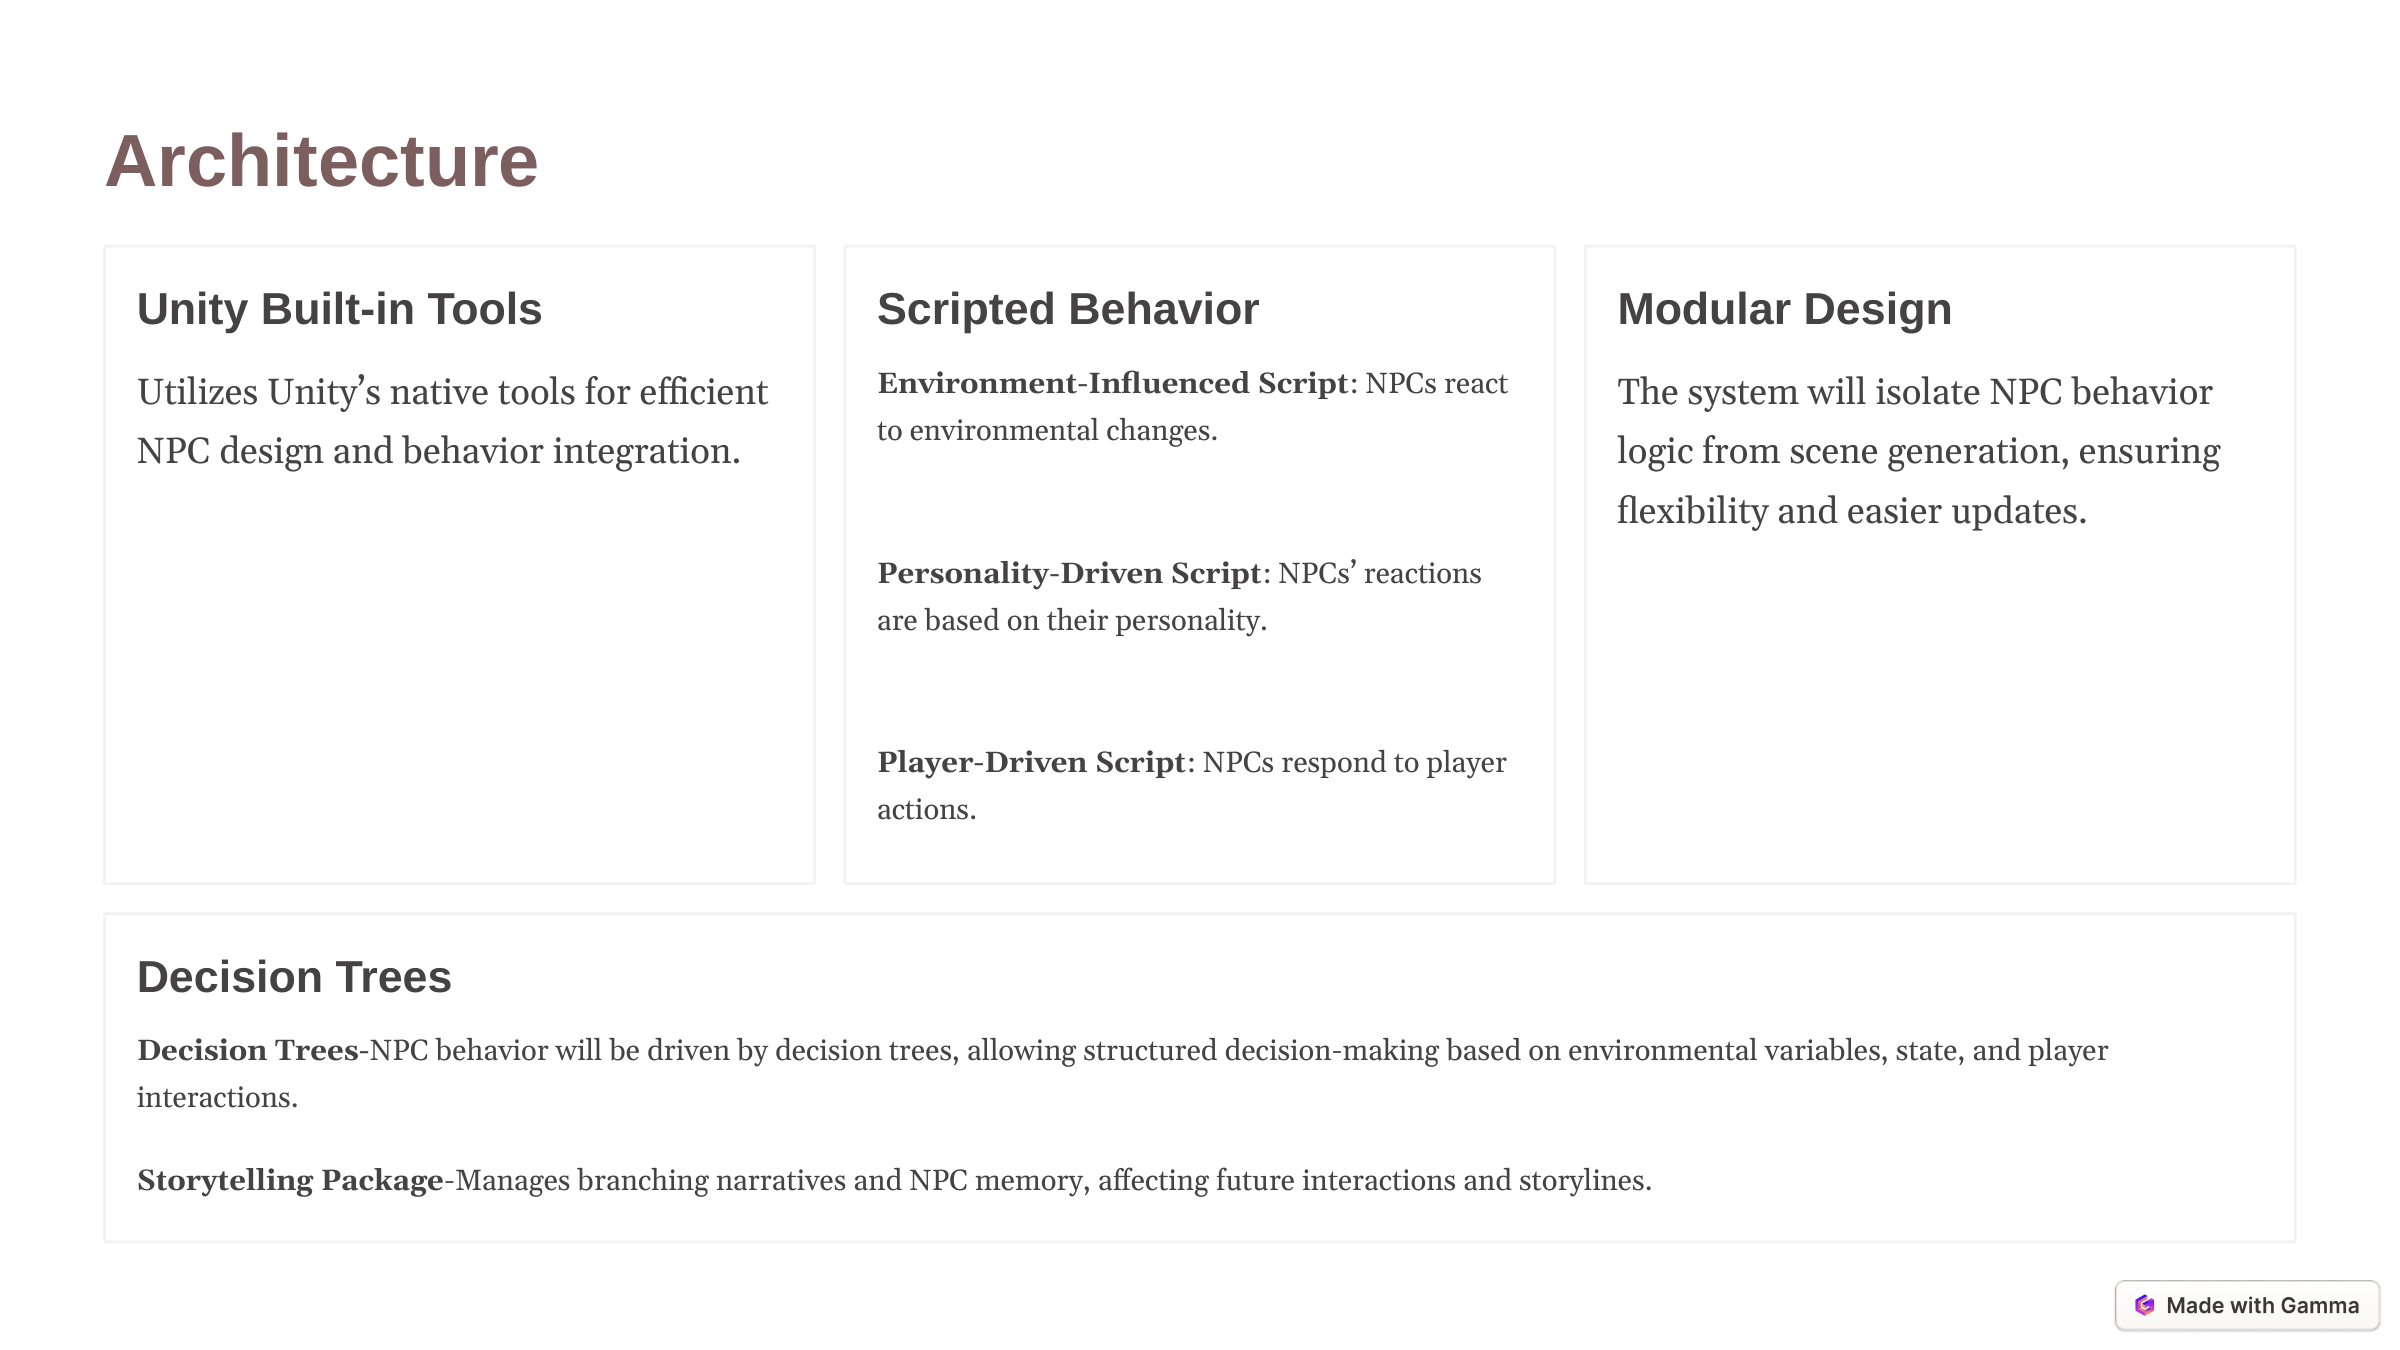

Architecture

Unity Built-in Tools
Scripted Behavior
Modular Design
Utilizes Unity’s native tools for efficient NPC design and behavior integration.
Environment-Influenced Script: NPCs react to environmental changes.
The system will isolate NPC behavior logic from scene generation, ensuring flexibility and easier updates.
Personality-Driven Script: NPCs’ reactions are based on their personality.
Player-Driven Script: NPCs respond to player actions.

Decision Trees
Decision Trees-NPC behavior will be driven by decision trees, allowing structured decision-making based on environmental variables, state, and player interactions.
Storytelling Package-Manages branching narratives and NPC memory, affecting future interactions and storylines.